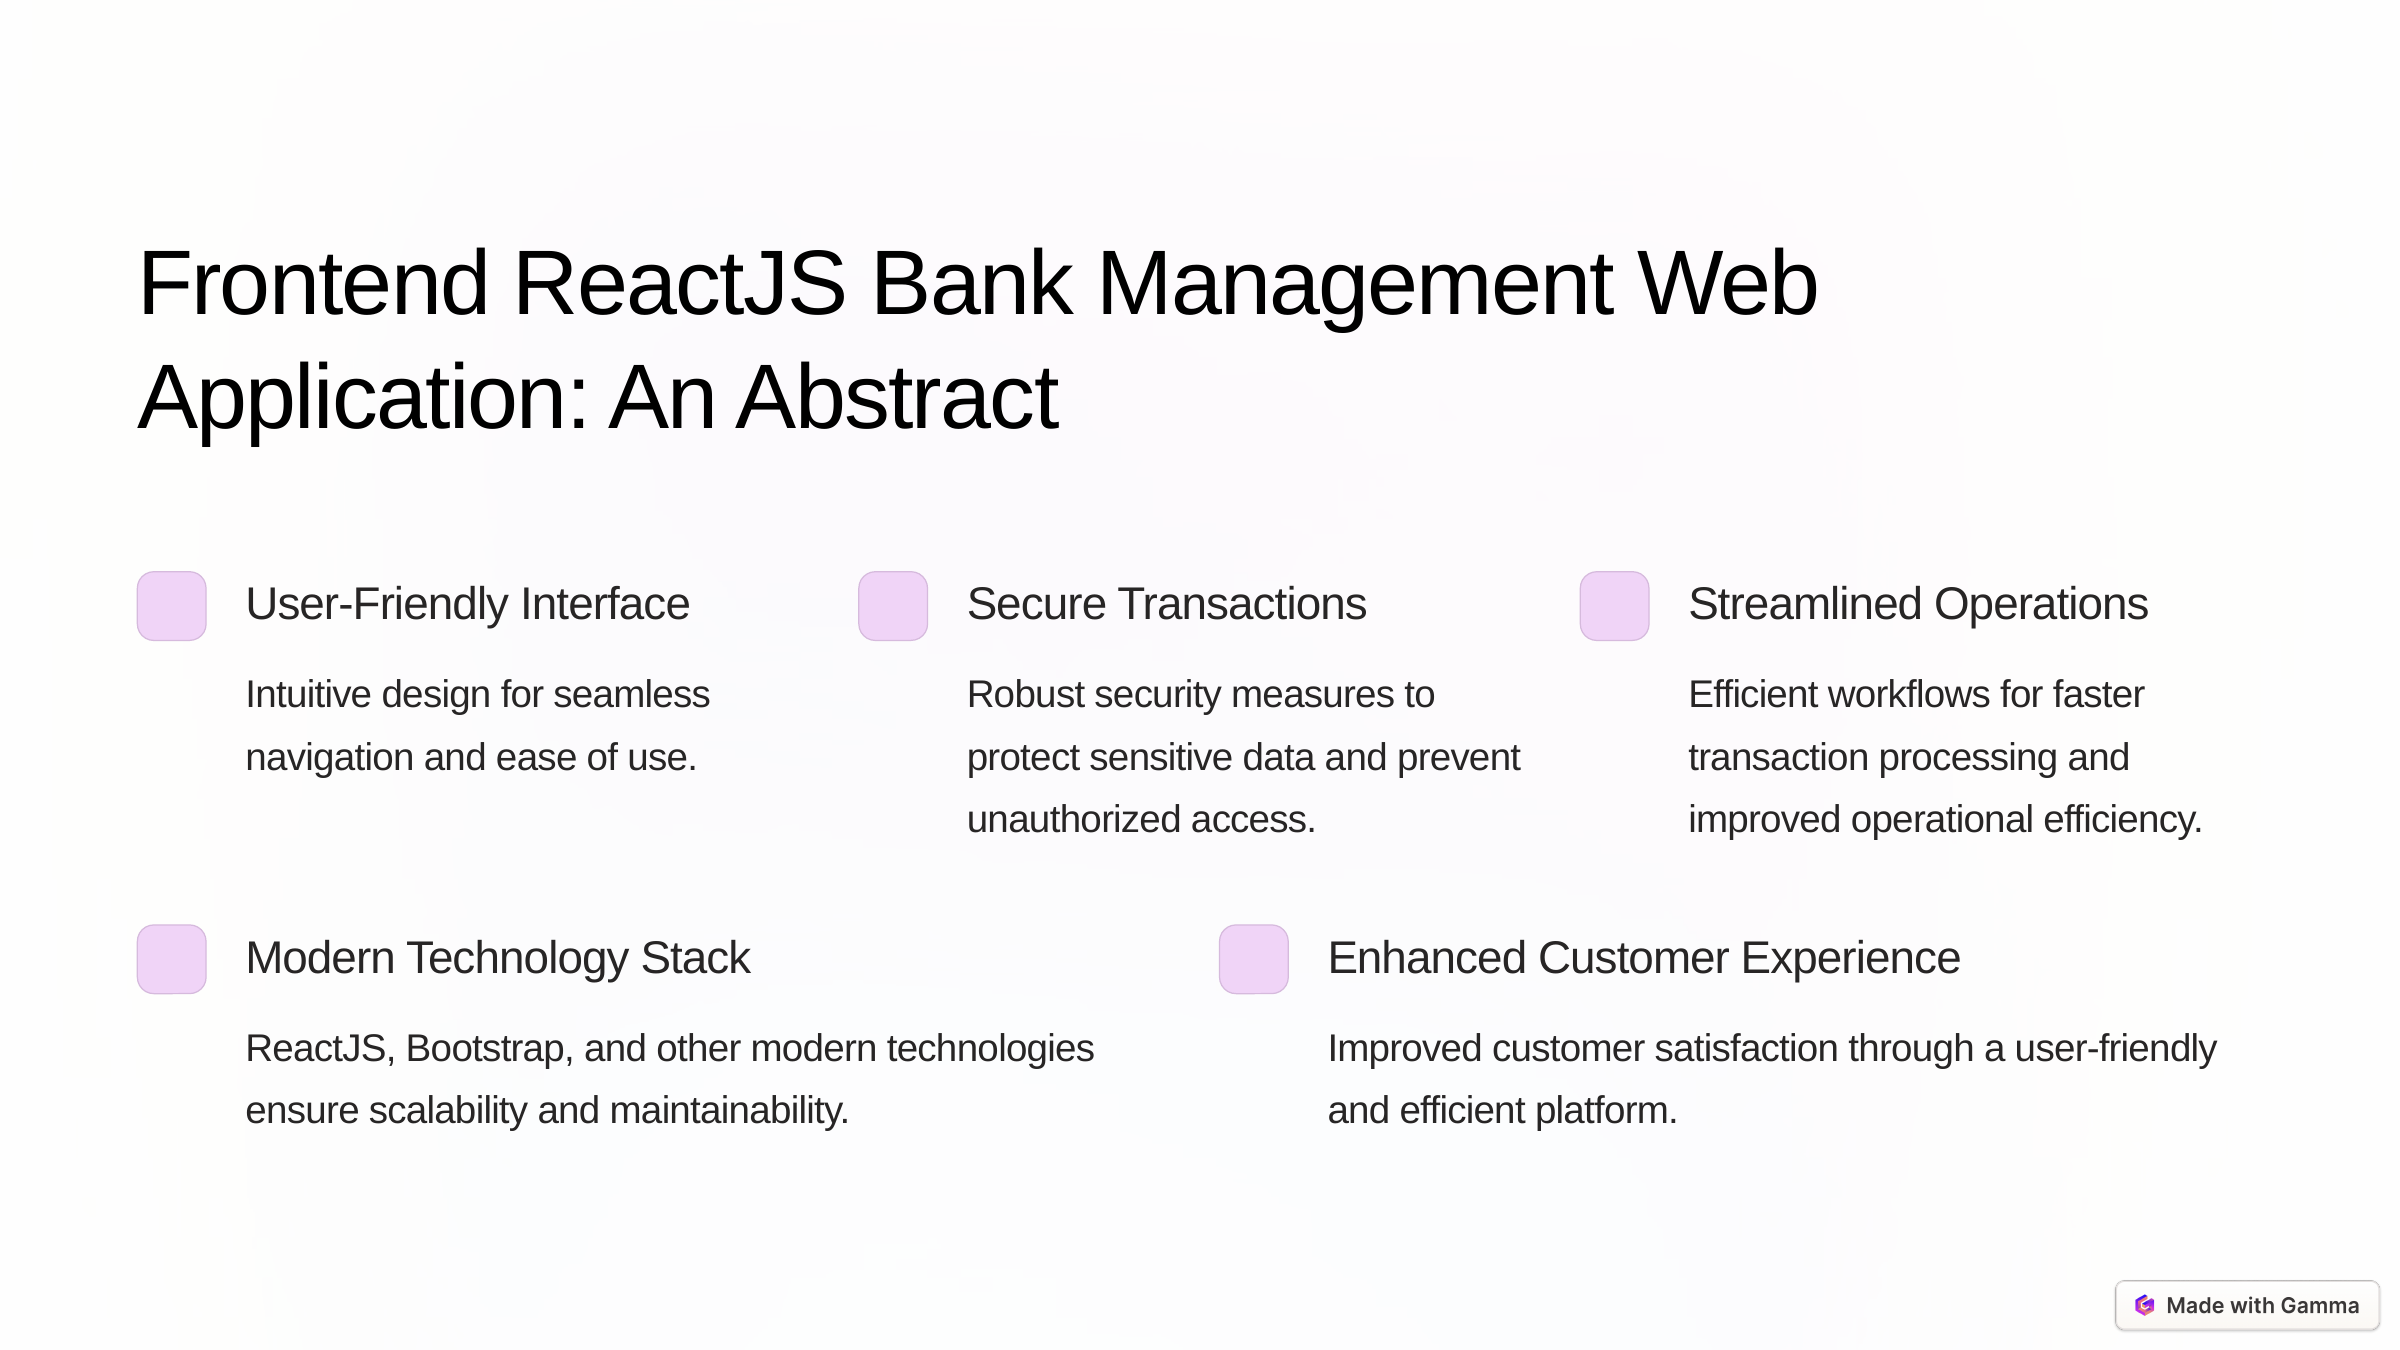

Frontend ReactJS Bank Management Web Application: An Abstract

User-Friendly Interface

Secure Transactions

Streamlined Operations
Intuitive design for seamless navigation and ease of use.
Robust security measures to protect sensitive data and prevent unauthorized access.
Efficient workflows for faster transaction processing and improved operational efficiency.

Modern Technology Stack

Enhanced Customer Experience
ReactJS, Bootstrap, and other modern technologies ensure scalability and maintainability.
Improved customer satisfaction through a user-friendly and efficient platform.